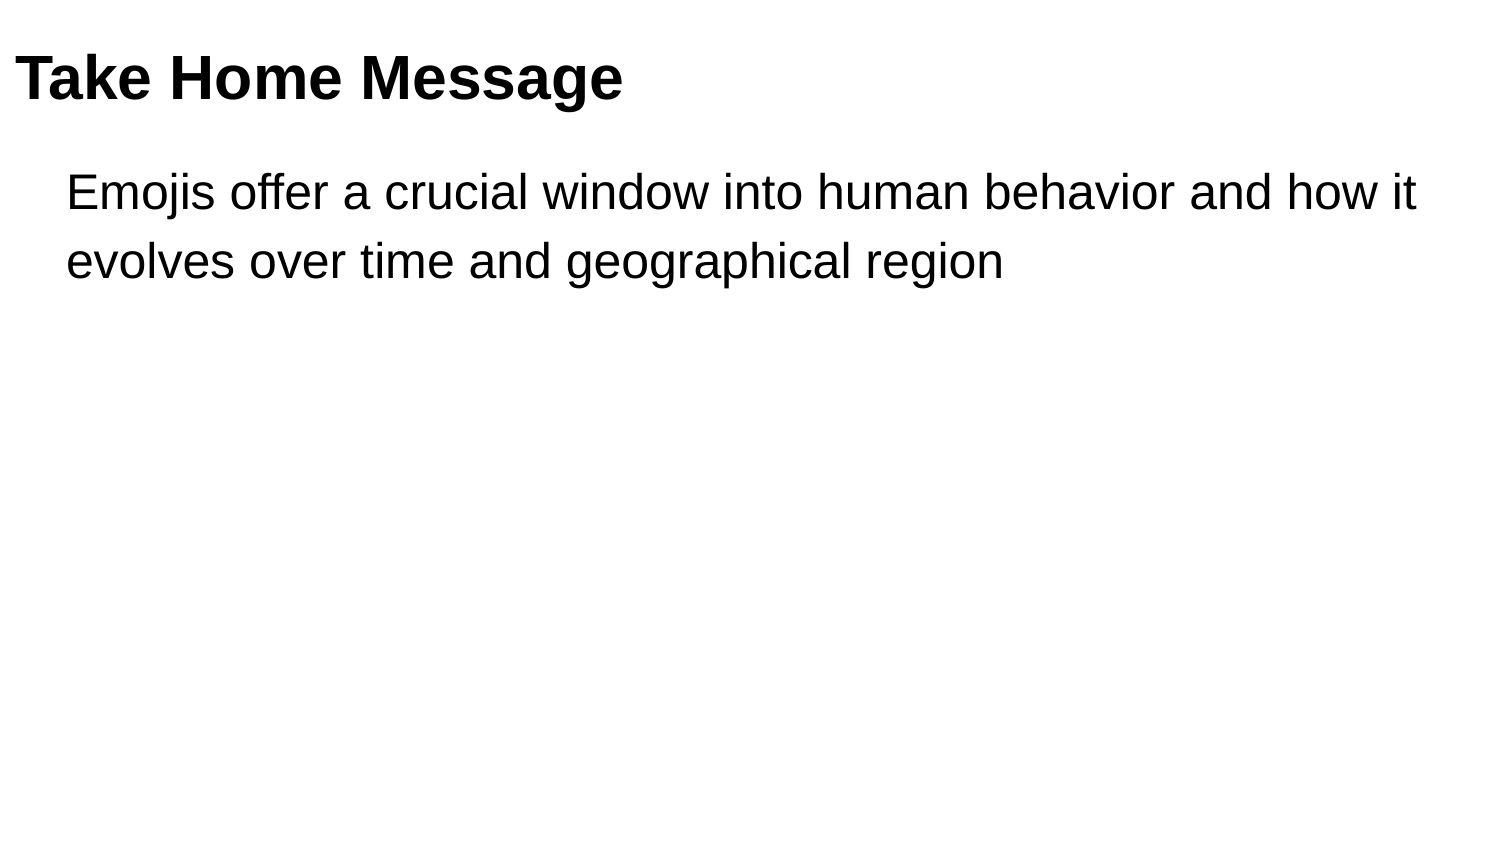

# Take Home Message
Emojis offer a crucial window into human behavior and how it evolves over time and geographical region